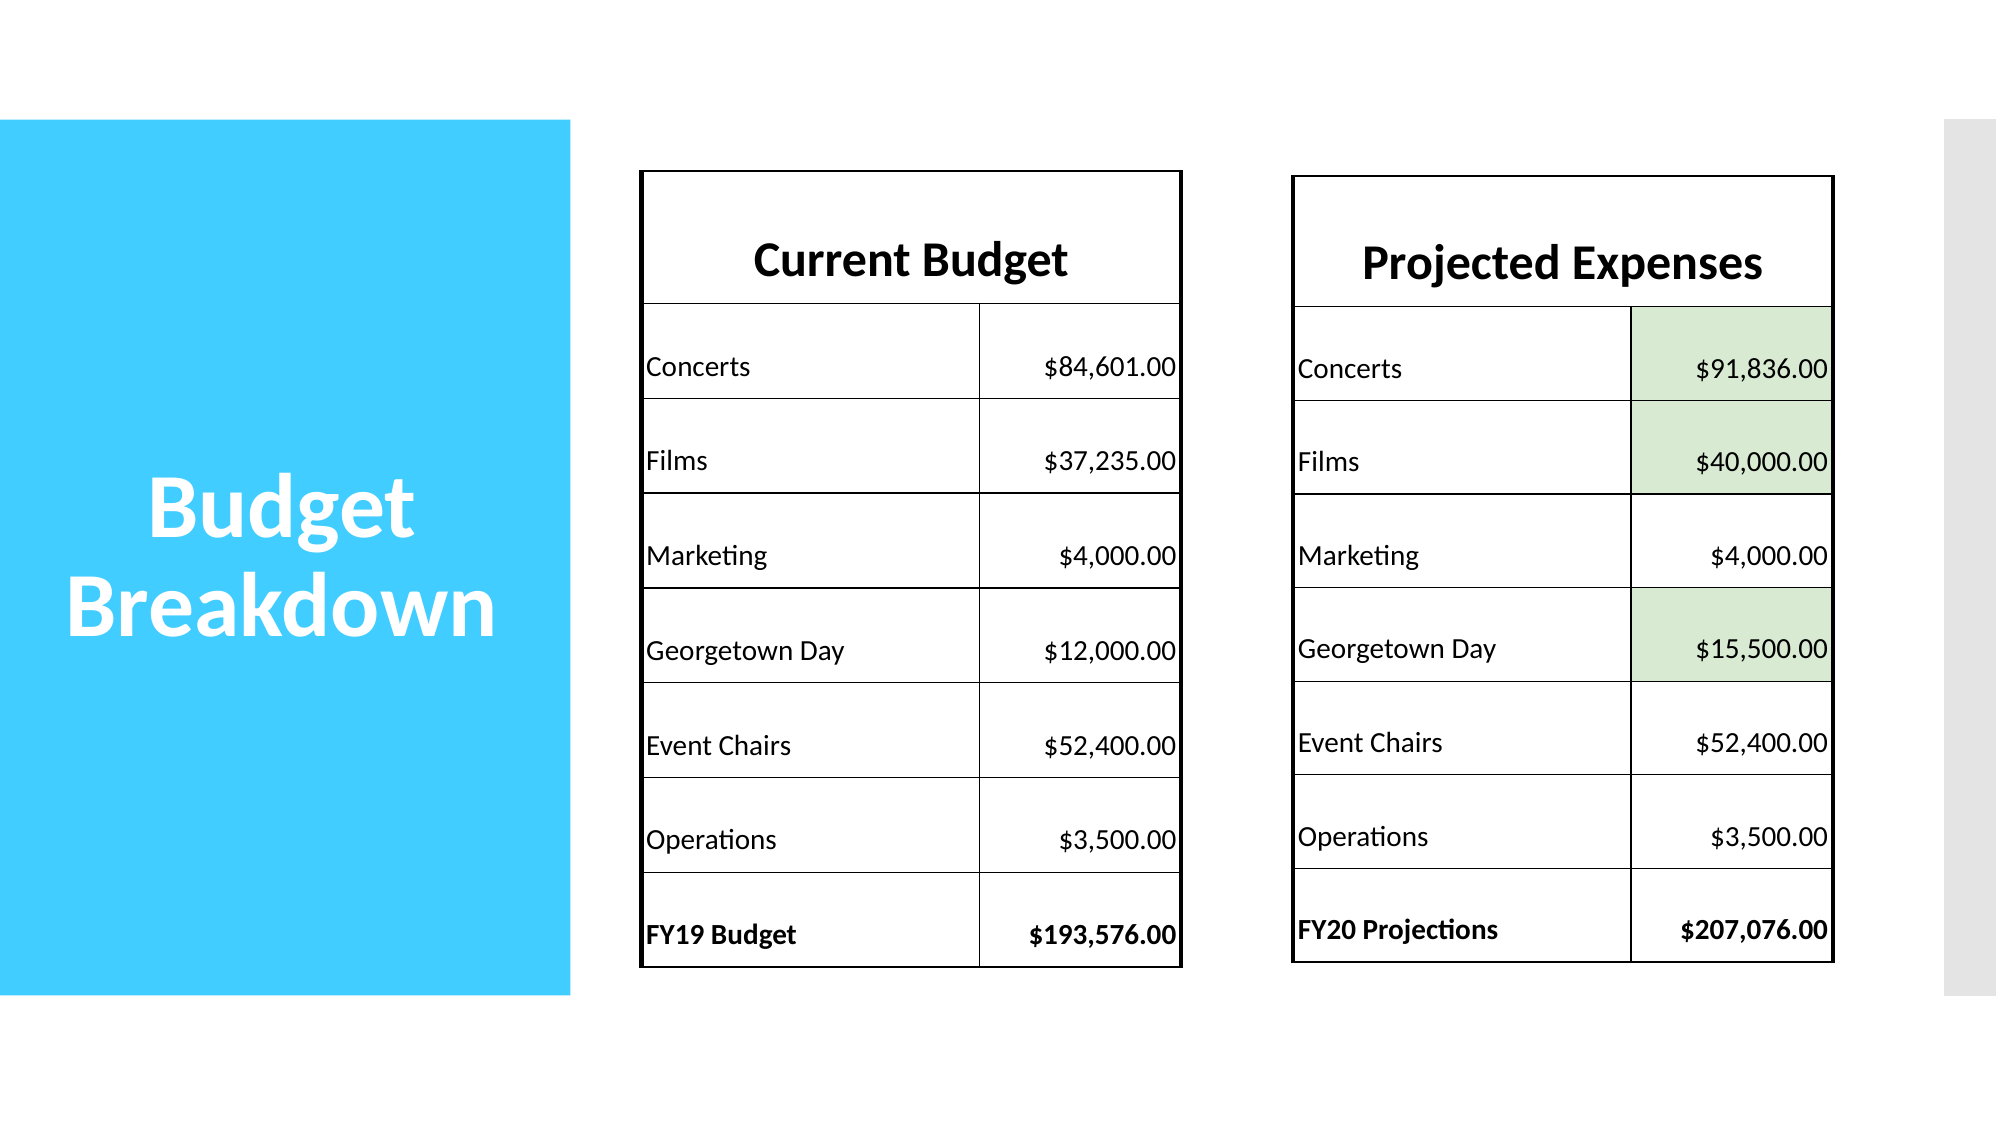

# Budget Breakdown
| Current Budget |  |
| --- | --- |
| Concerts | $84,601.00 |
| Films | $37,235.00 |
| Marketing | $4,000.00 |
| Georgetown Day | $12,000.00 |
| Event Chairs | $52,400.00 |
| Operations | $3,500.00 |
| FY19 Budget | $193,576.00 |
| Projected Expenses |  |
| --- | --- |
| Concerts | $91,836.00 |
| Films | $40,000.00 |
| Marketing | $4,000.00 |
| Georgetown Day | $15,500.00 |
| Event Chairs | $52,400.00 |
| Operations | $3,500.00 |
| FY20 Projections | $207,076.00 |